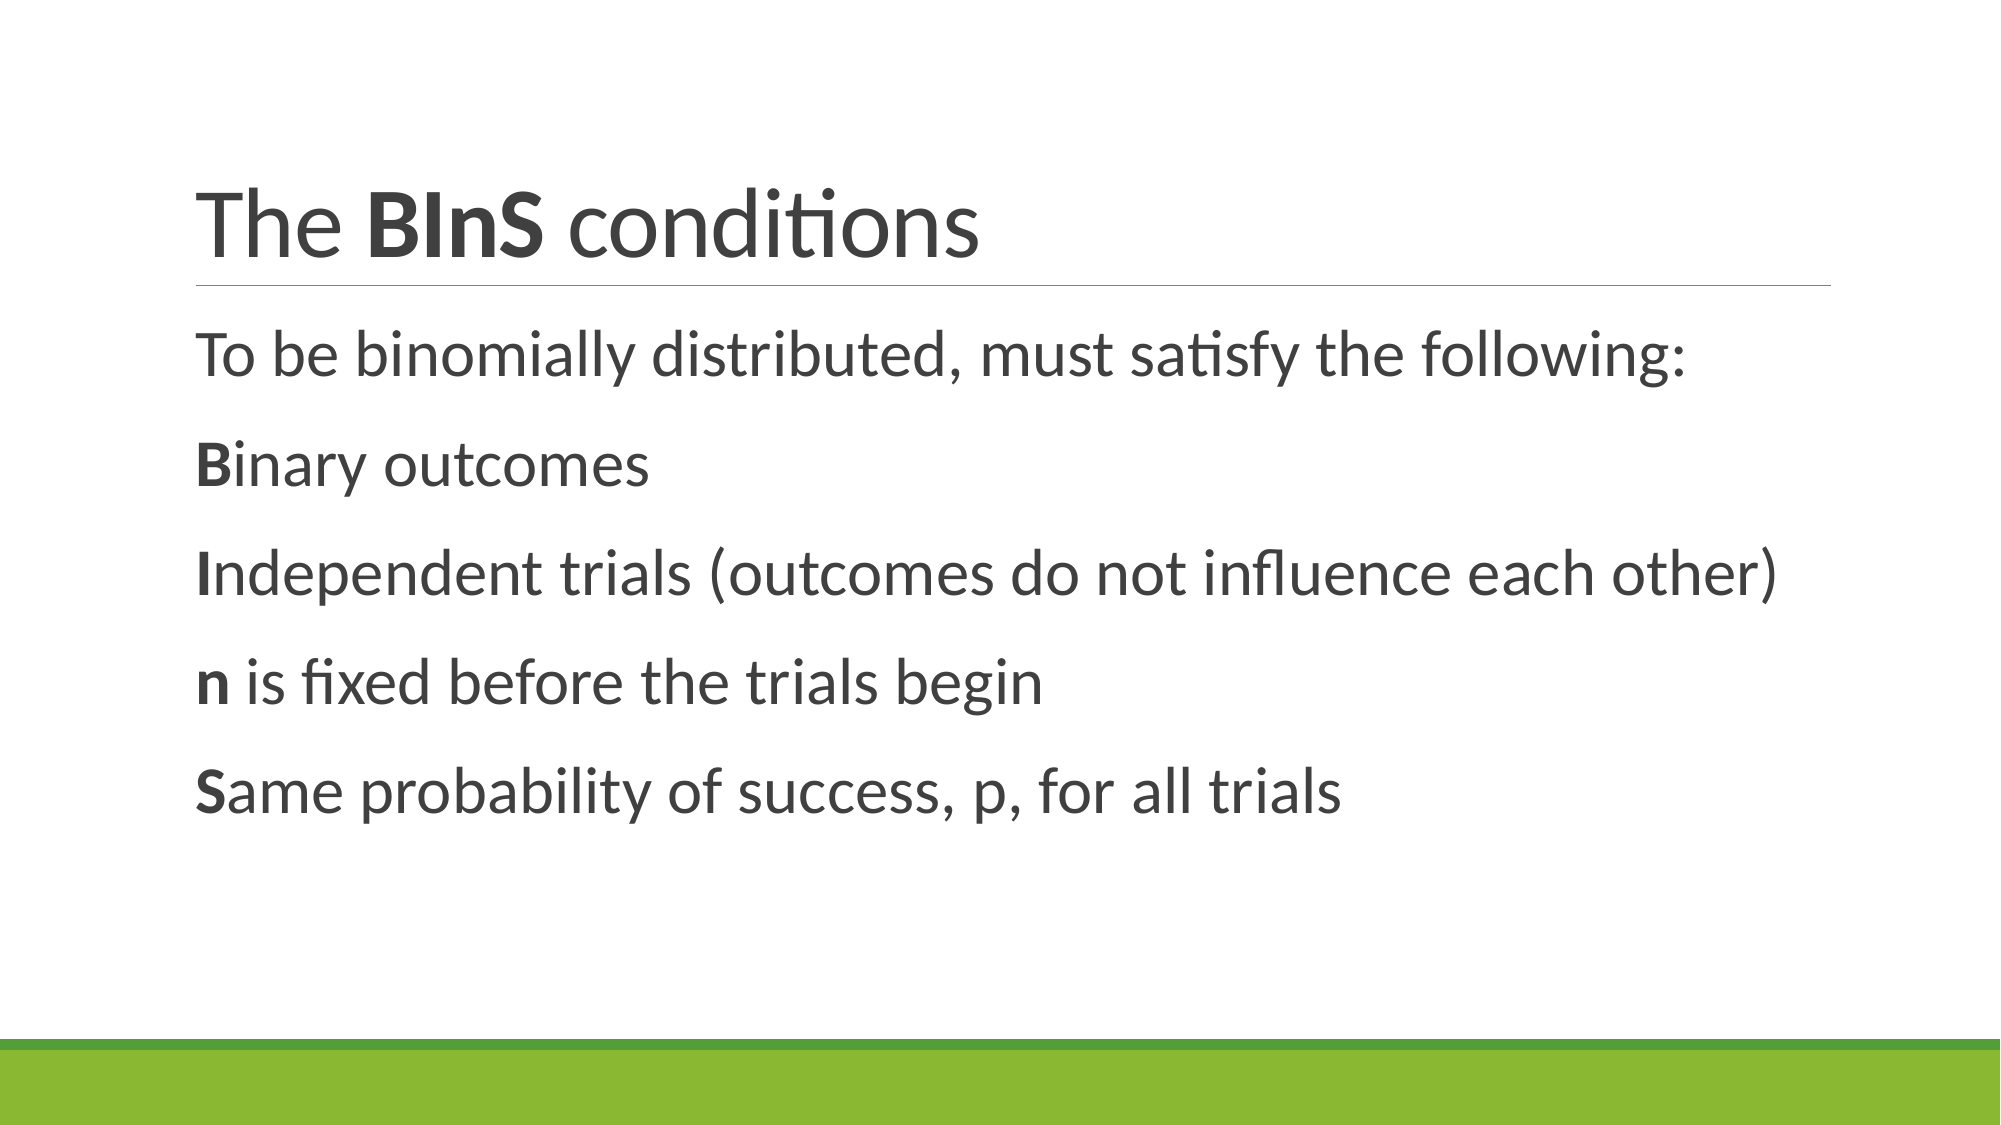

# The BInS conditions
To be binomially distributed, must satisfy the following:
Binary outcomes
Independent trials (outcomes do not influence each other)
n is fixed before the trials begin
Same probability of success, p, for all trials